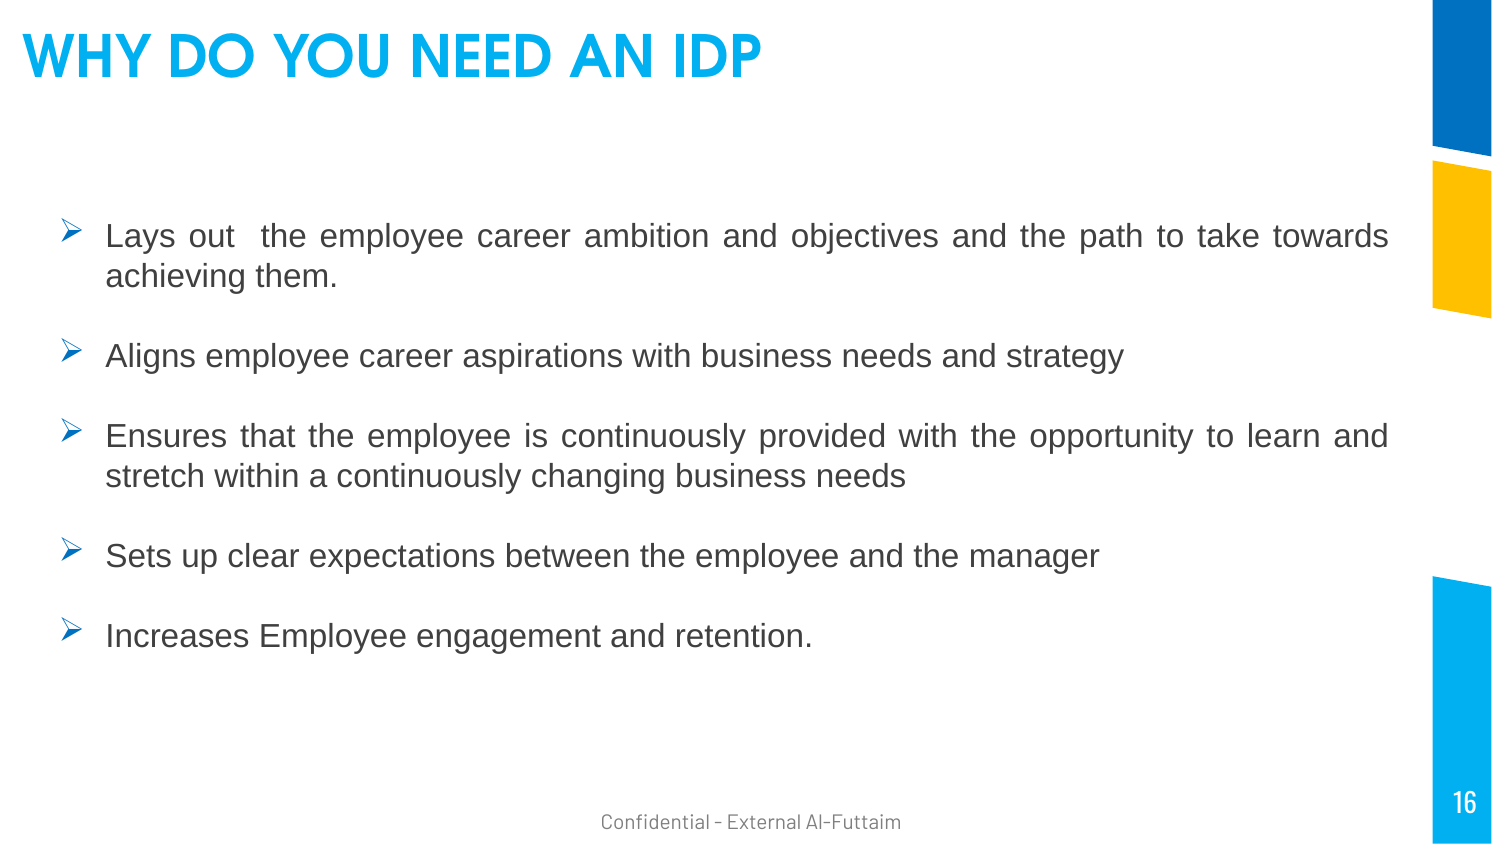

WHY DO YOU NEED AN IDP
Lays out  the employee career ambition and objectives and the path to take towards achieving them.

Aligns employee career aspirations with business needs and strategy

Ensures that the employee is continuously provided with the opportunity to learn and stretch within a continuously changing business needs

Sets up clear expectations between the employee and the manager

Increases Employee engagement and retention.

16